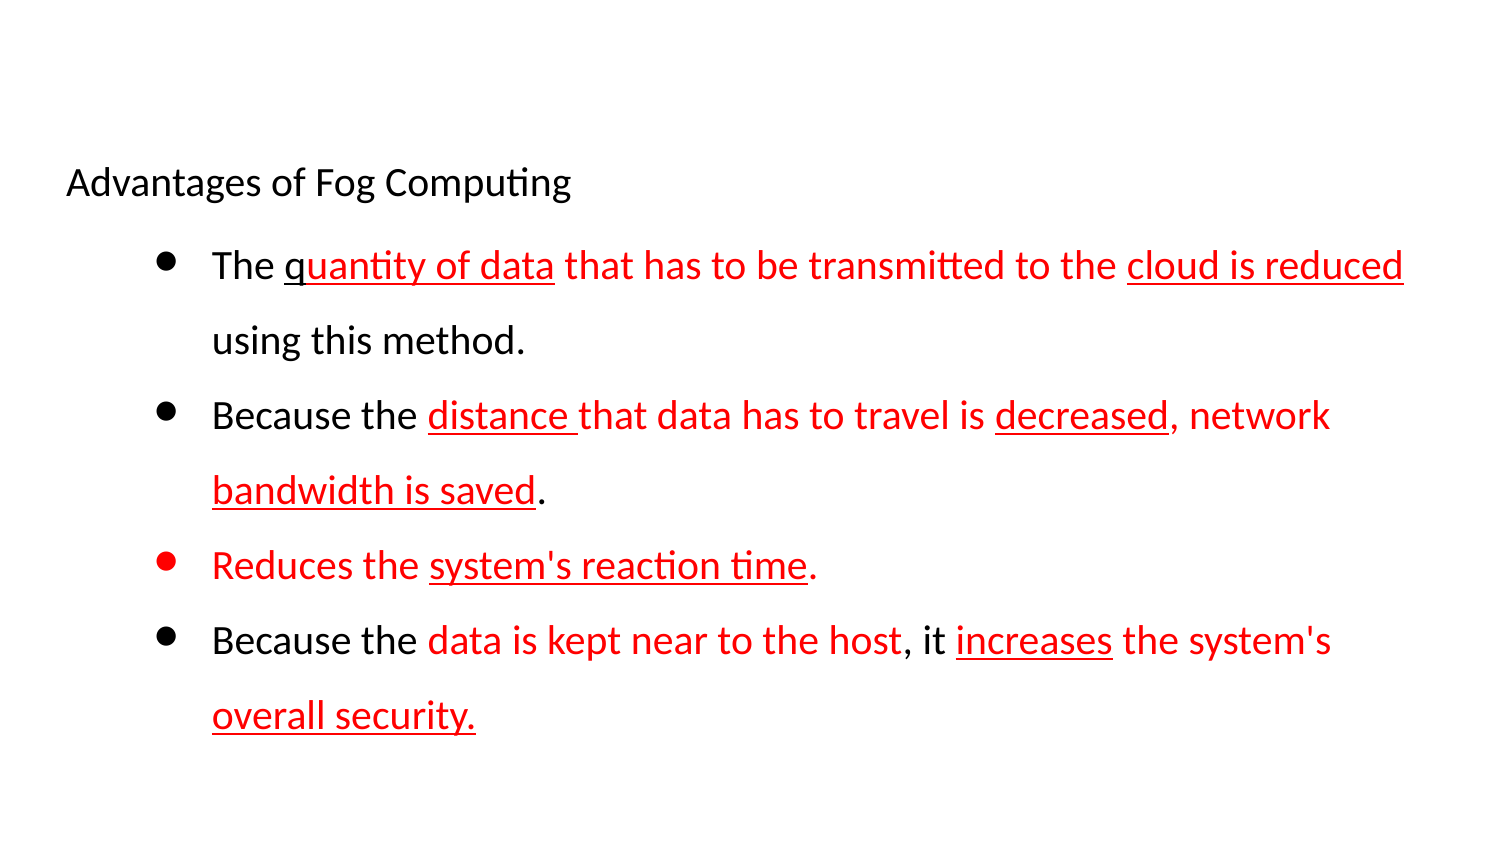

Advantages of Fog Computing
The quantity of data that has to be transmitted to the cloud is reduced using this method.
Because the distance that data has to travel is decreased, network bandwidth is saved.
Reduces the system's reaction time.
Because the data is kept near to the host, it increases the system's overall security.